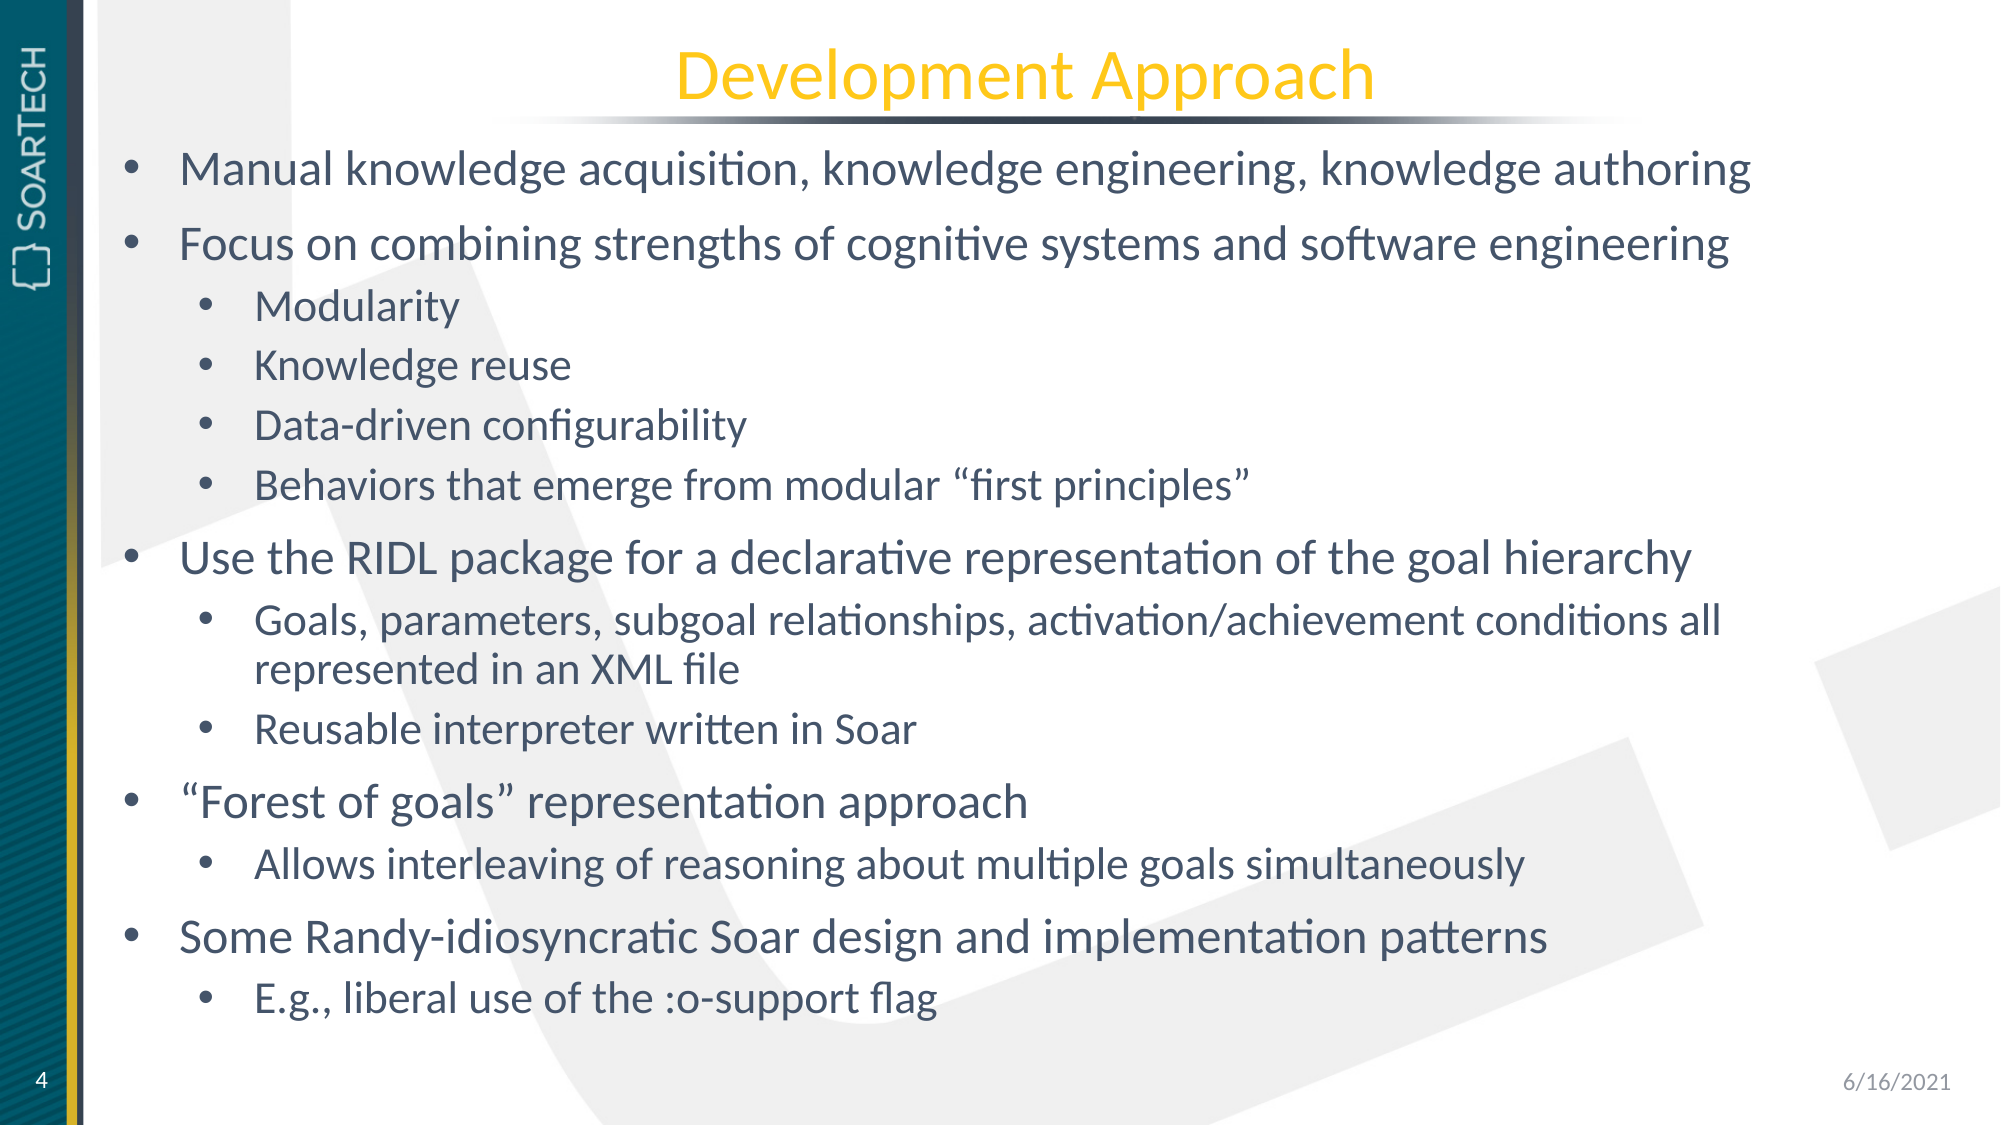

# Development Approach
Manual knowledge acquisition, knowledge engineering, knowledge authoring
Focus on combining strengths of cognitive systems and software engineering
Modularity
Knowledge reuse
Data-driven configurability
Behaviors that emerge from modular “first principles”
Use the RIDL package for a declarative representation of the goal hierarchy
Goals, parameters, subgoal relationships, activation/achievement conditions all represented in an XML file
Reusable interpreter written in Soar
“Forest of goals” representation approach
Allows interleaving of reasoning about multiple goals simultaneously
Some Randy-idiosyncratic Soar design and implementation patterns
E.g., liberal use of the :o-support flag
4
6/16/2021